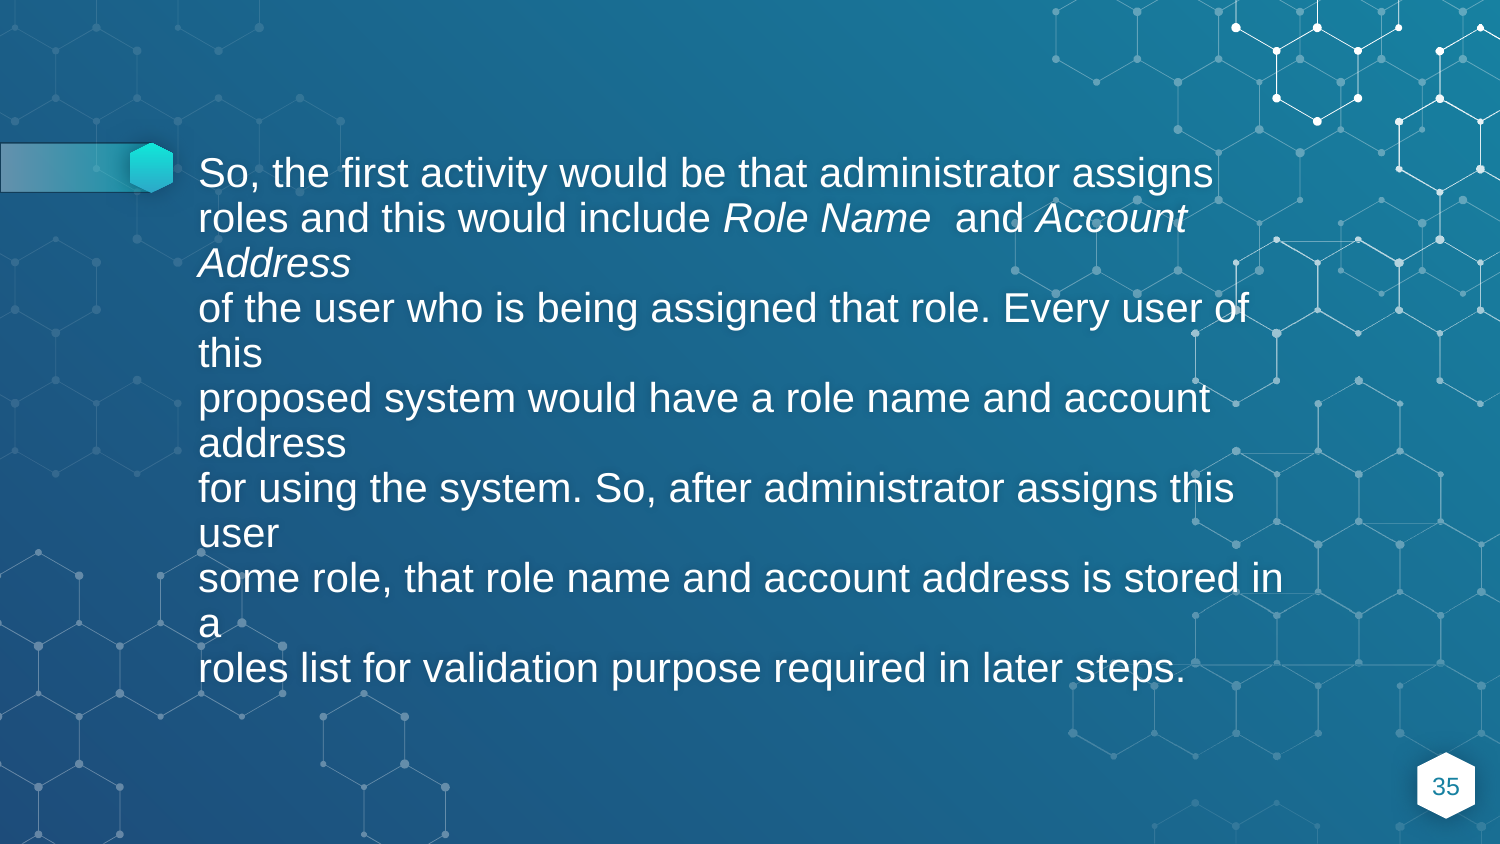

# So, the first activity would be that administrator assigns roles and this would include Role Name  and Account Address of the user who is being assigned that role. Every user of this proposed system would have a role name and account address for using the system. So, after administrator assigns this user some role, that role name and account address is stored in a roles list for validation purpose required in later steps.
35